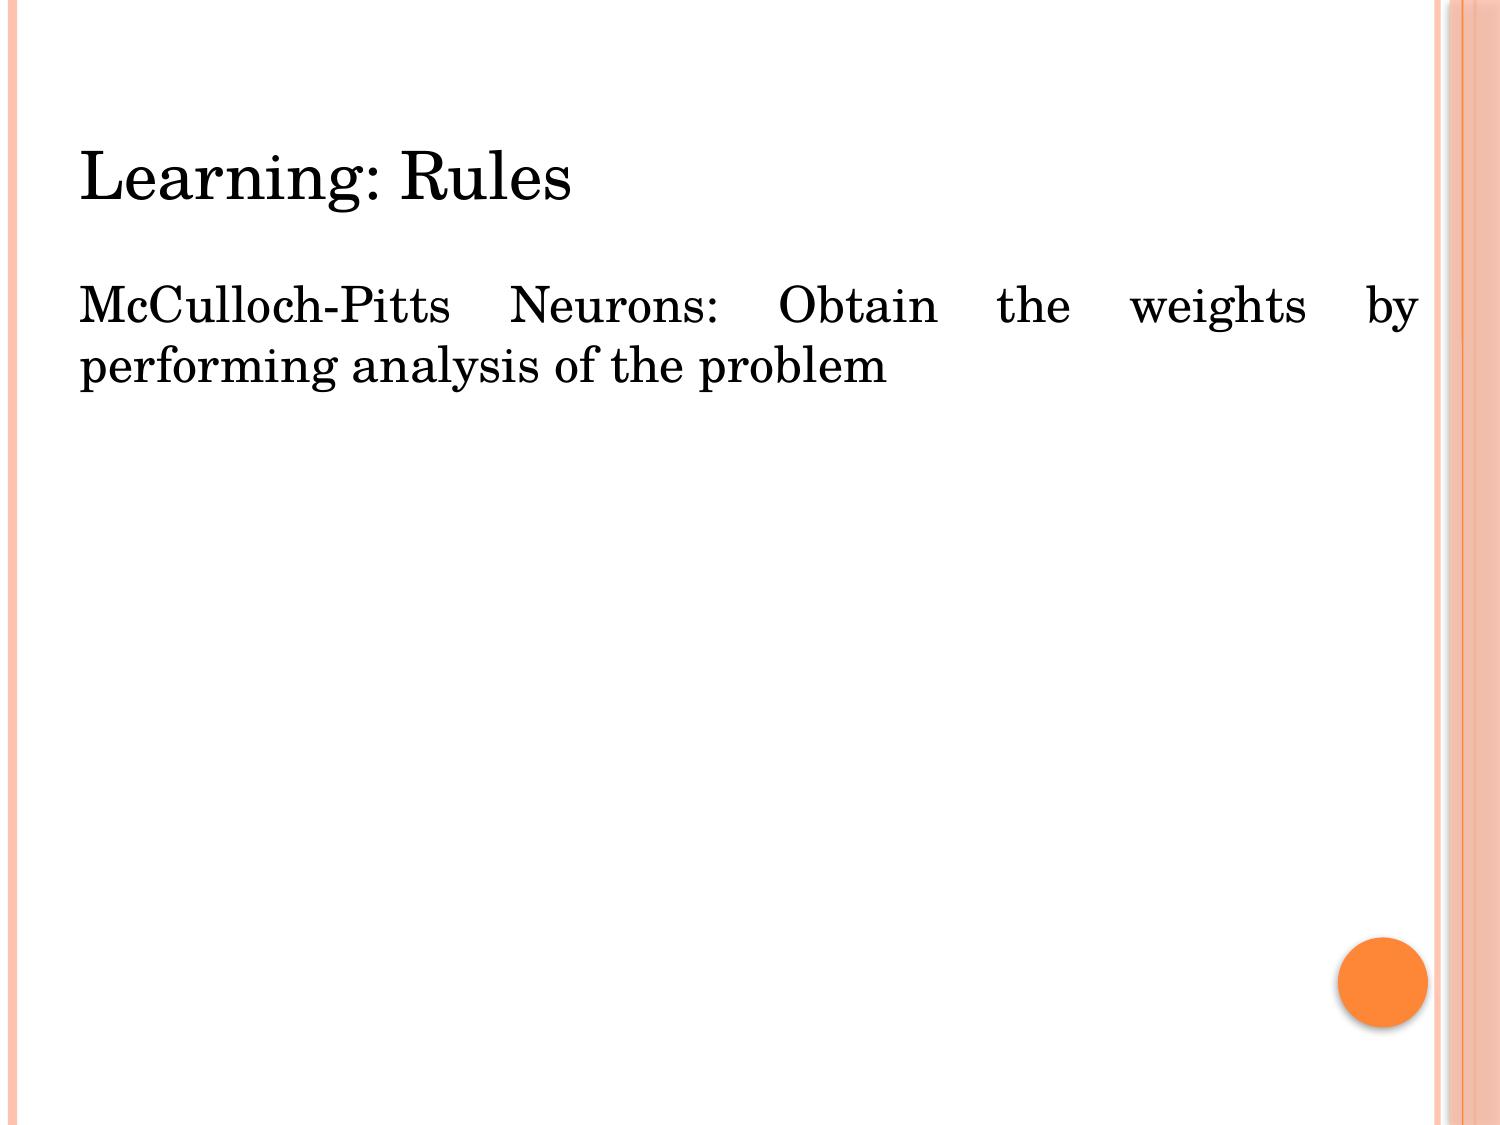

Learning: Rules

McCulloch-Pitts Neurons: Obtain the weights by performing analysis of the problem